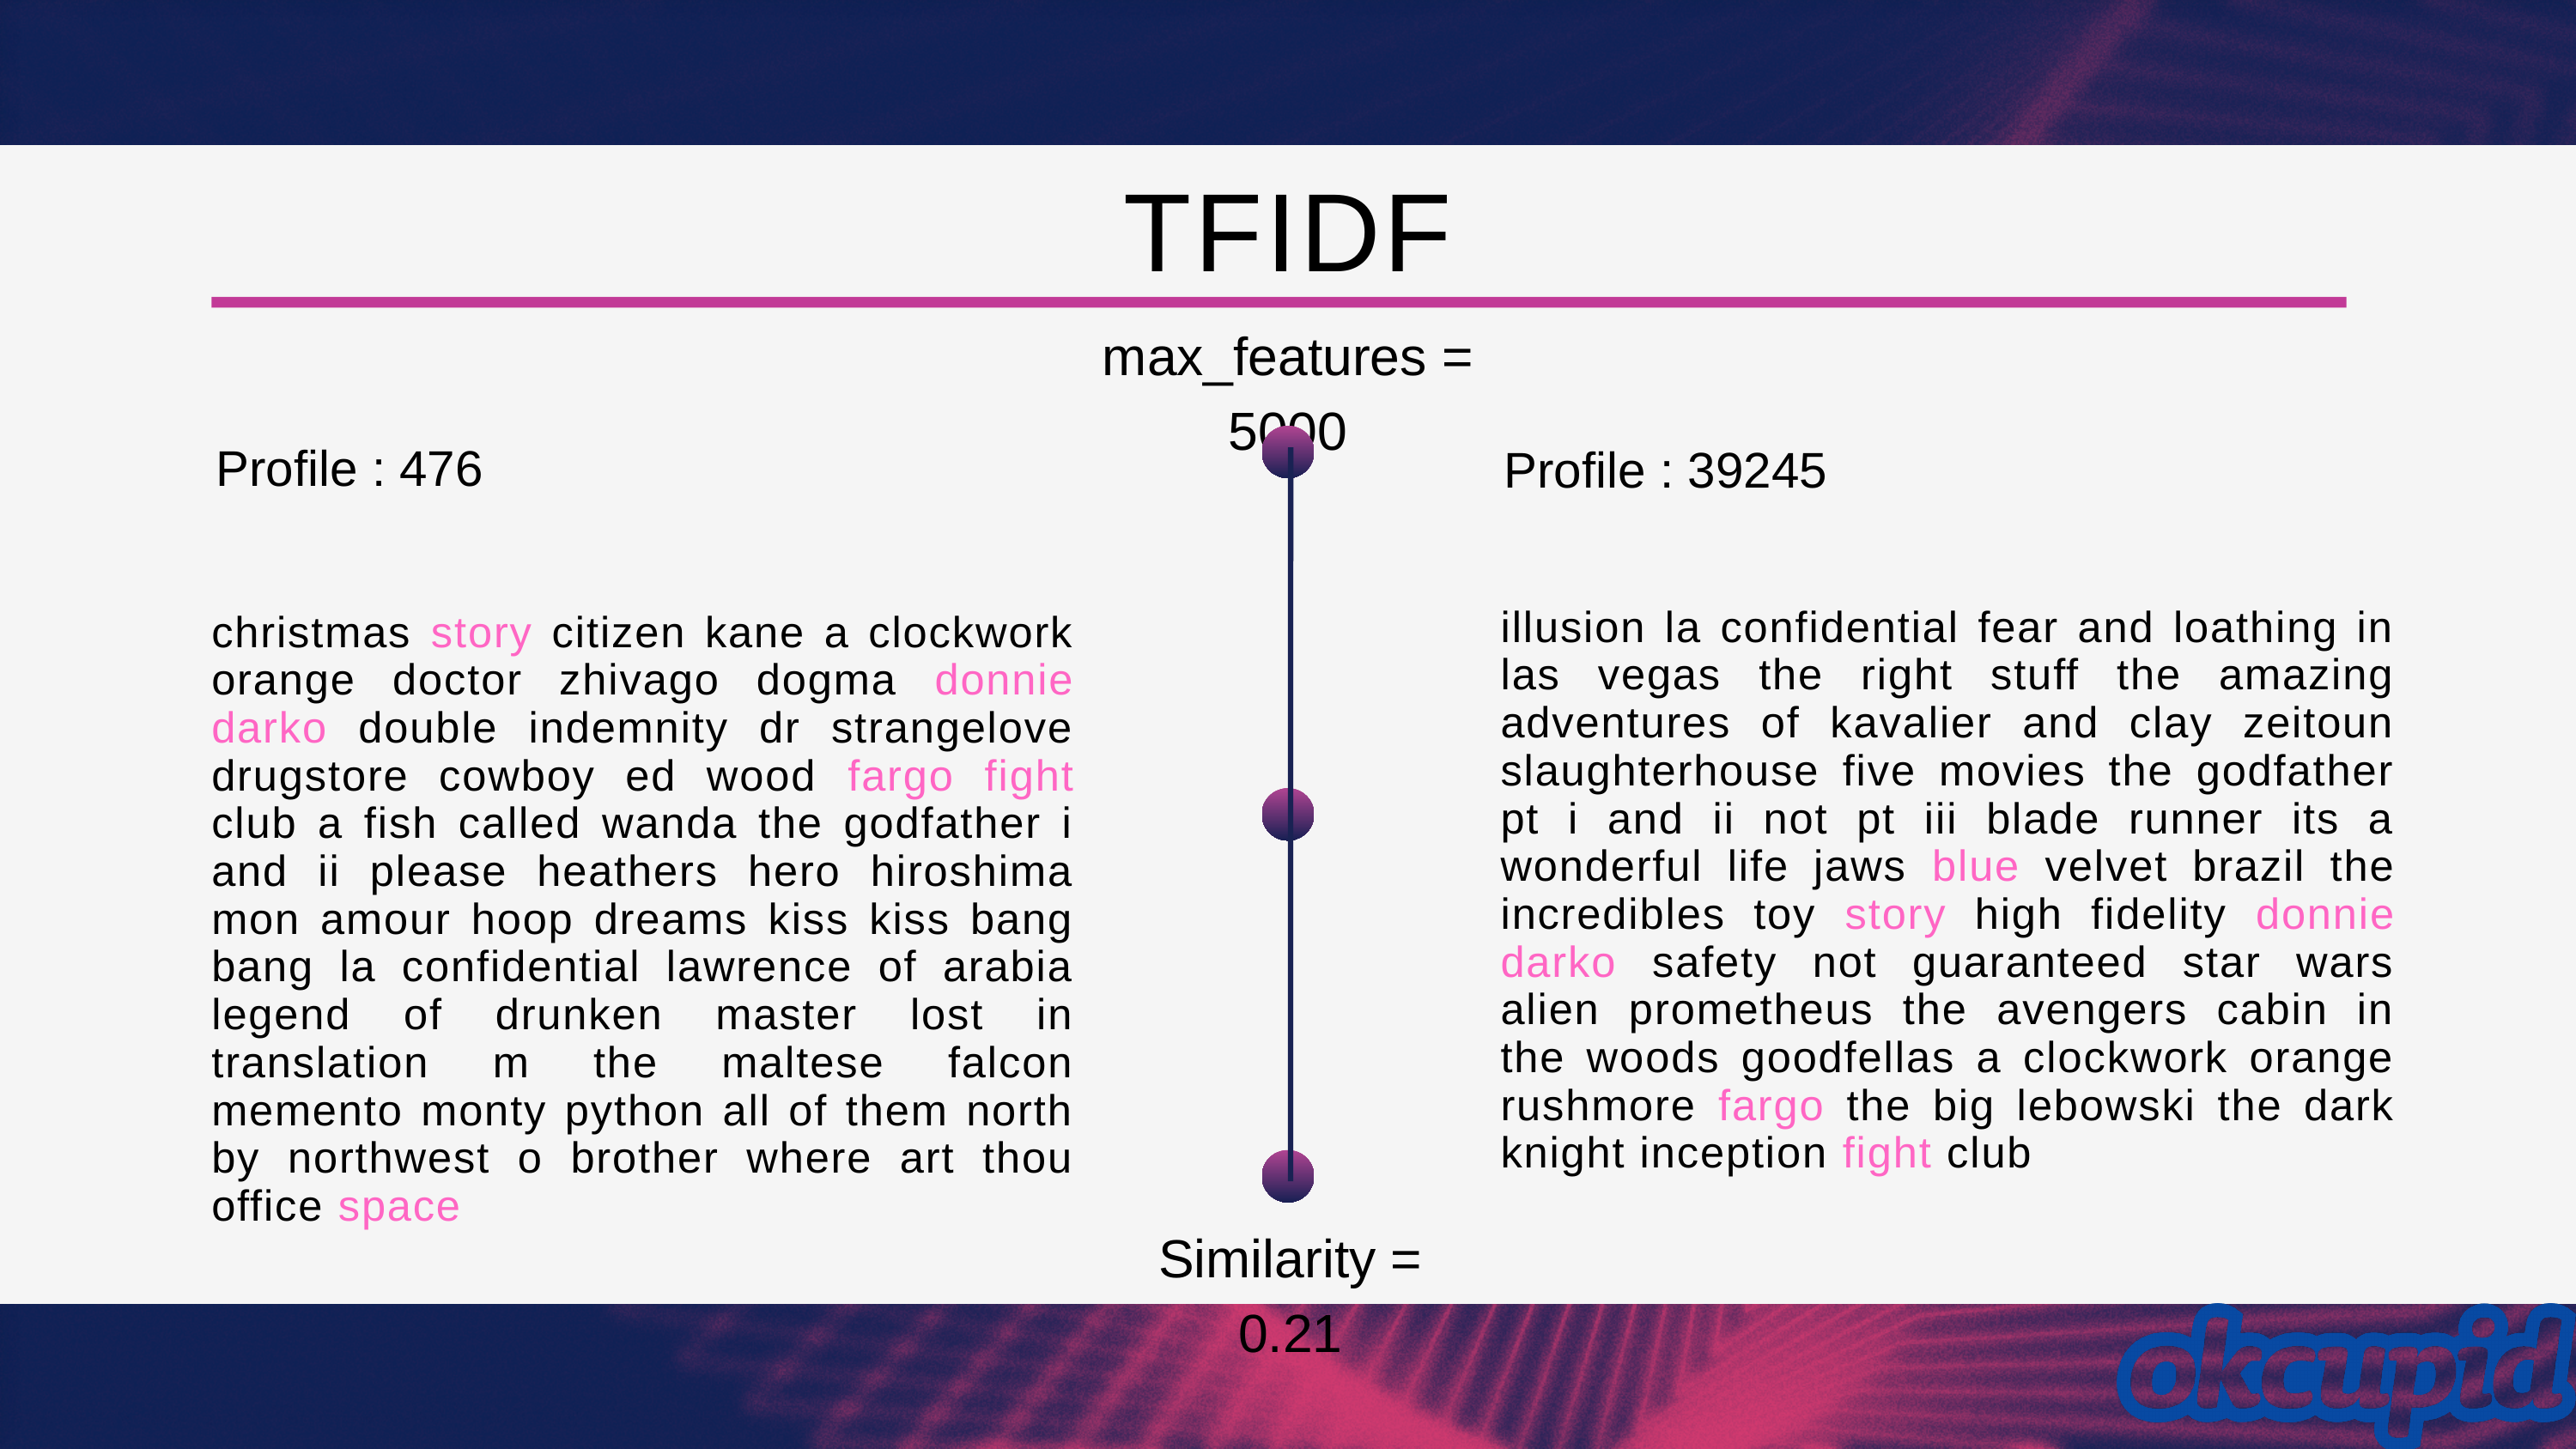

TFIDF

max_features = 5000
Profile : 476

Profile : 39245

illusion la confidential fear and loathing in las vegas the right stuff the amazing adventures of kavalier and clay zeitoun slaughterhouse five movies the godfather pt i and ii not pt iii blade runner its a wonderful life jaws blue velvet brazil the incredibles toy story high fidelity donnie darko safety not guaranteed star wars alien prometheus the avengers cabin in the woods goodfellas a clockwork orange rushmore fargo the big lebowski the dark knight inception fight club
christmas story citizen kane a clockwork orange doctor zhivago dogma donnie darko double indemnity dr strangelove drugstore cowboy ed wood fargo fight club a fish called wanda the godfather i and ii please heathers hero hiroshima mon amour hoop dreams kiss kiss bang bang la confidential lawrence of arabia legend of drunken master lost in translation m the maltese falcon memento monty python all of them north by northwest o brother where art thou office space

Similarity = 0.21